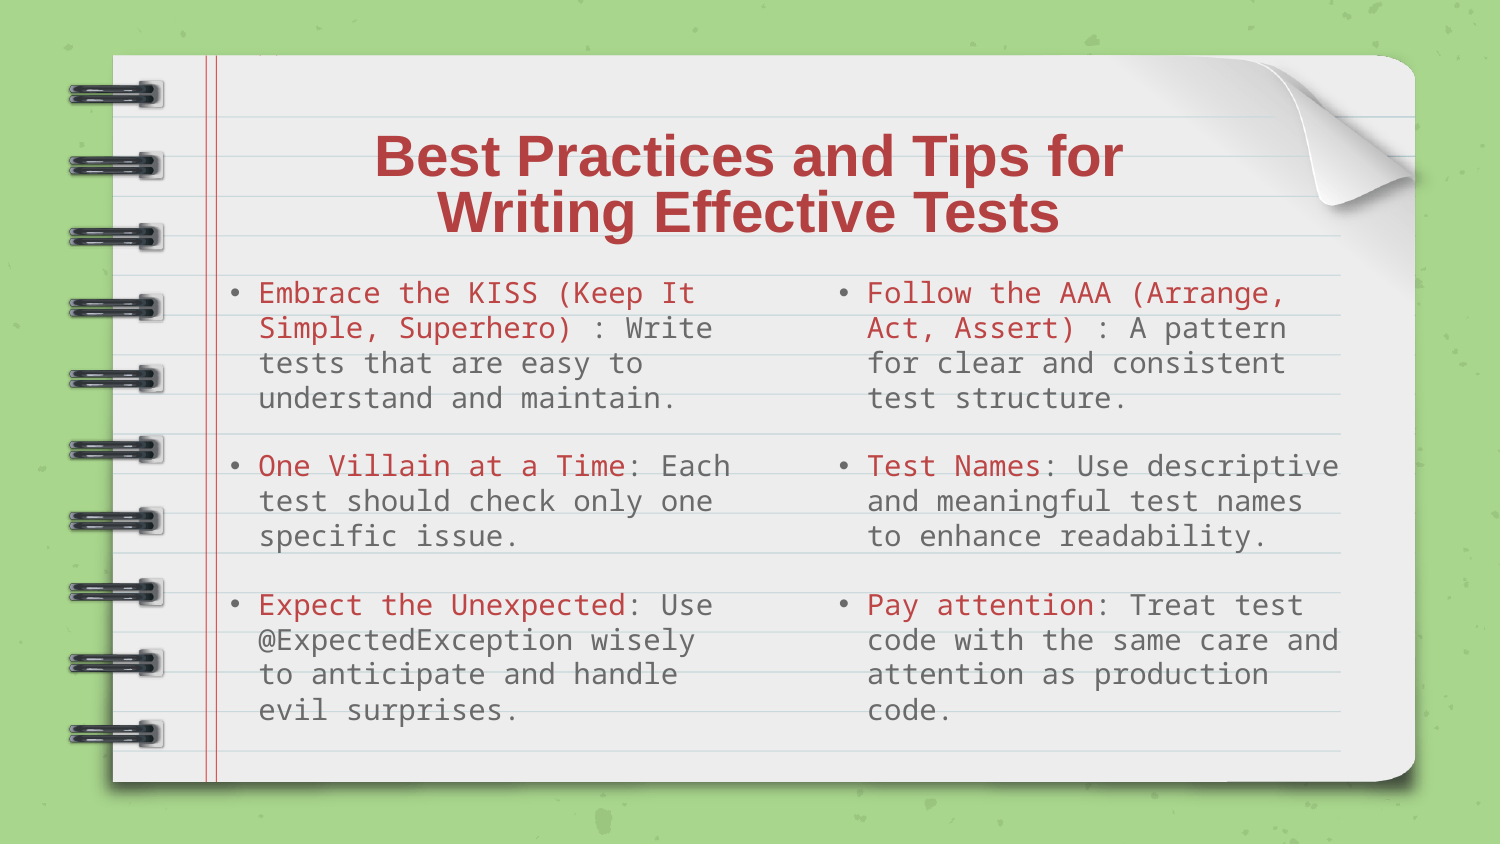

# Best Practices and Tips for Writing Effective Tests
Embrace the KISS (Keep It Simple, Superhero) : Write tests that are easy to understand and maintain.
One Villain at a Time: Each test should check only one specific issue.
Expect the Unexpected: Use @ExpectedException wisely to anticipate and handle evil surprises.
Follow the AAA (Arrange, Act, Assert) : A pattern for clear and consistent test structure.
Test Names: Use descriptive and meaningful test names to enhance readability.
Pay attention: Treat test code with the same care and attention as production code.